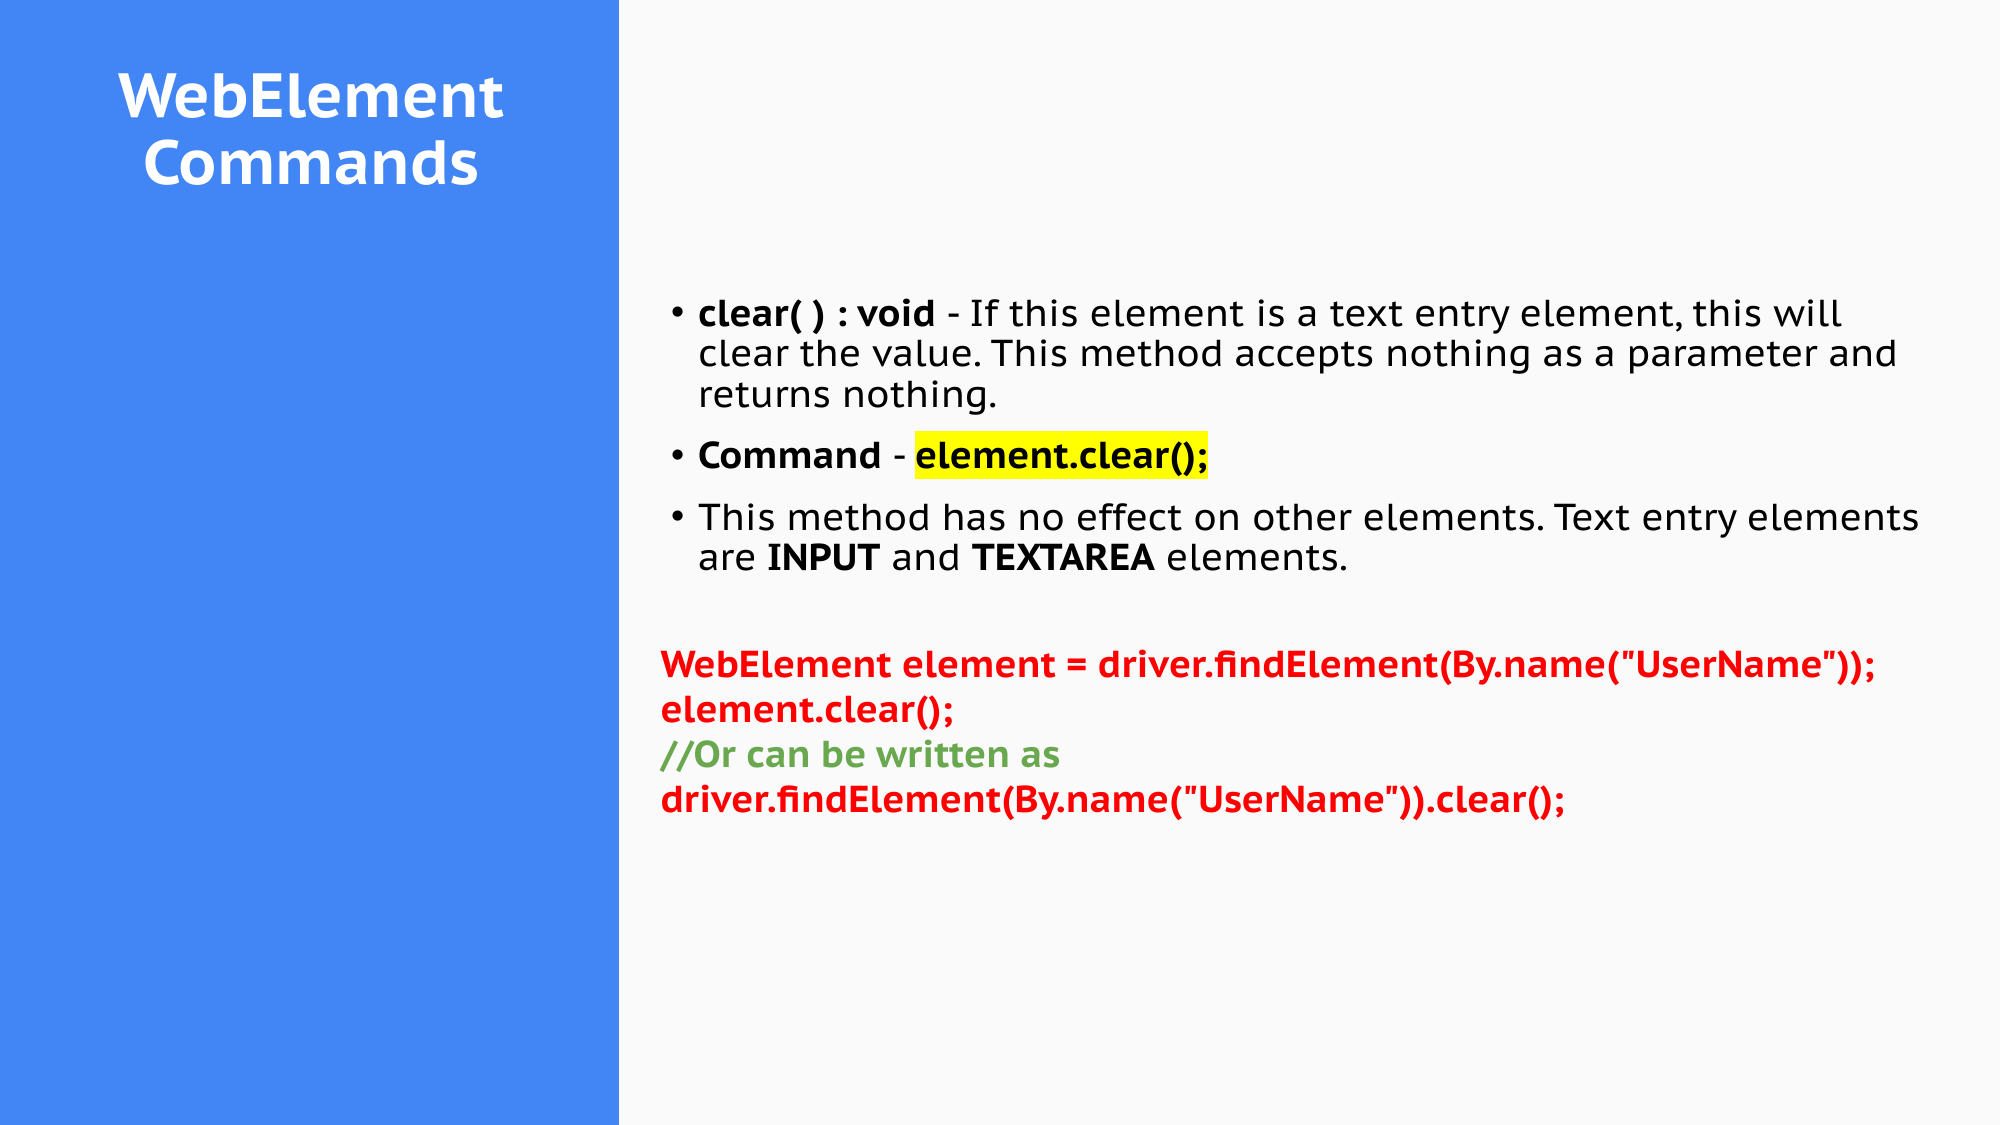

# WebElement Commands
clear( ) : void - If this element is a text entry element, this will clear the value. This method accepts nothing as a parameter and returns nothing.
Command - element.clear();
This method has no effect on other elements. Text entry elements are INPUT and TEXTAREA elements.

WebElement element = driver.findElement(By.name("UserName"));
element.clear();
//Or can be written as
driver.findElement(By.name("UserName")).clear();